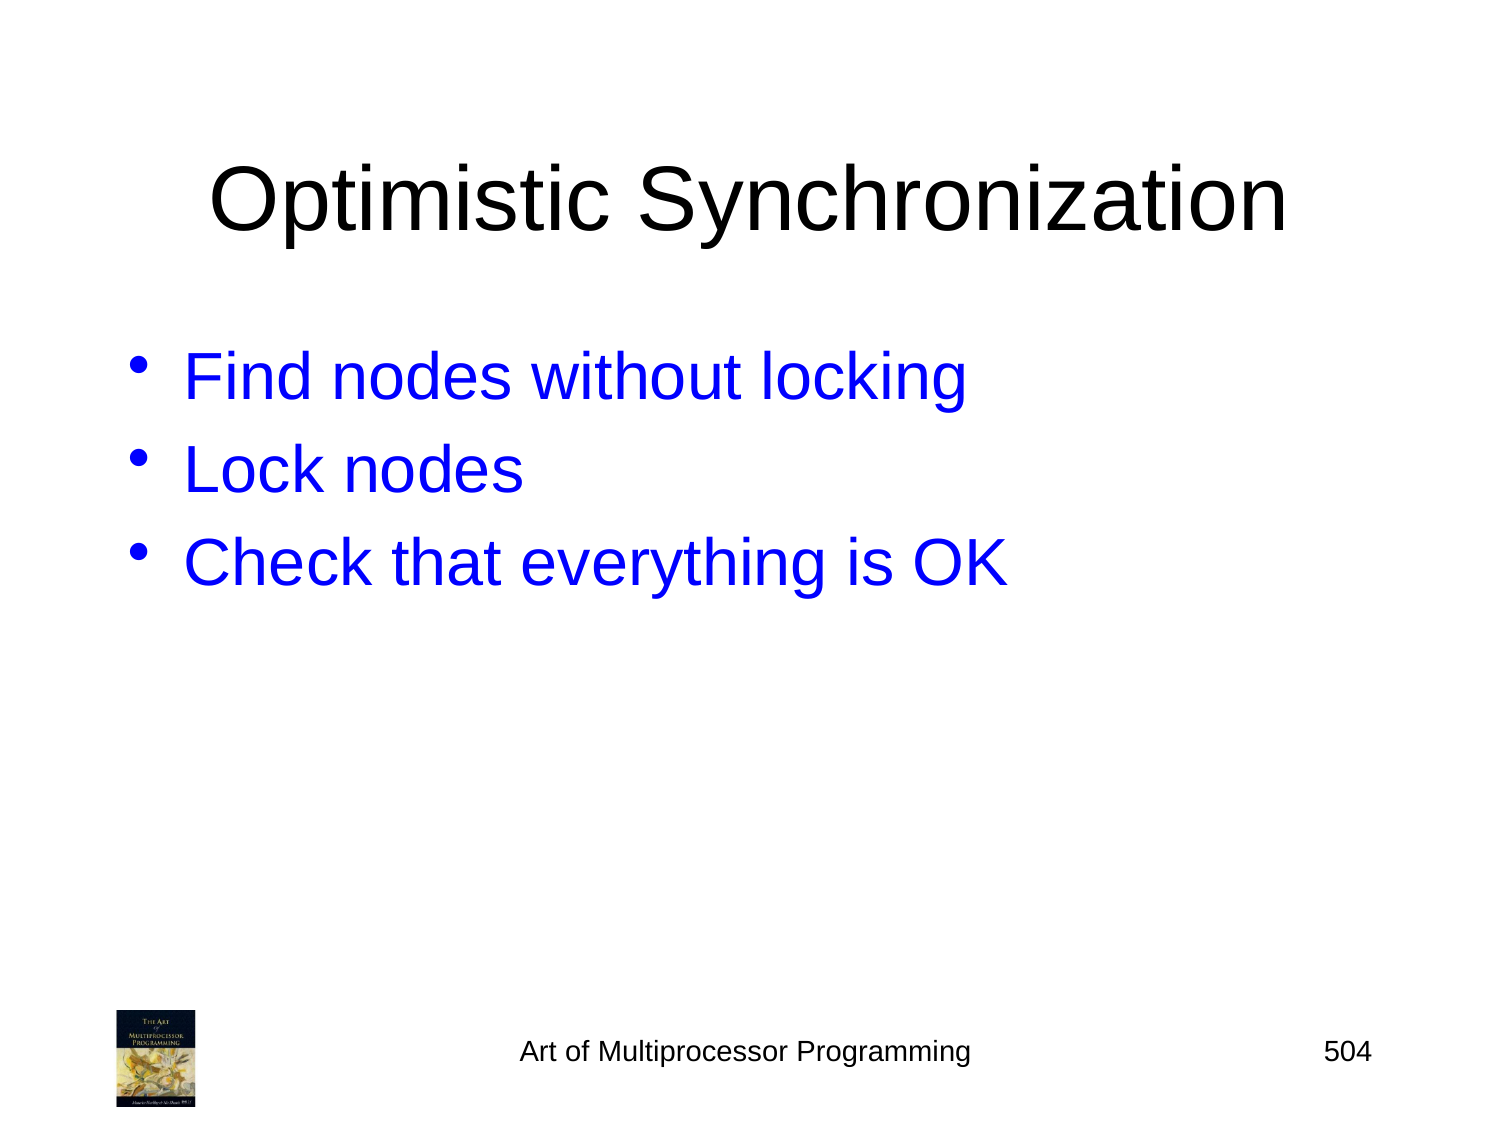

# Optimistic Synchronization
Find nodes without locking
Lock nodes
Check that everything is OK

Art of Multiprocessor Programming
504